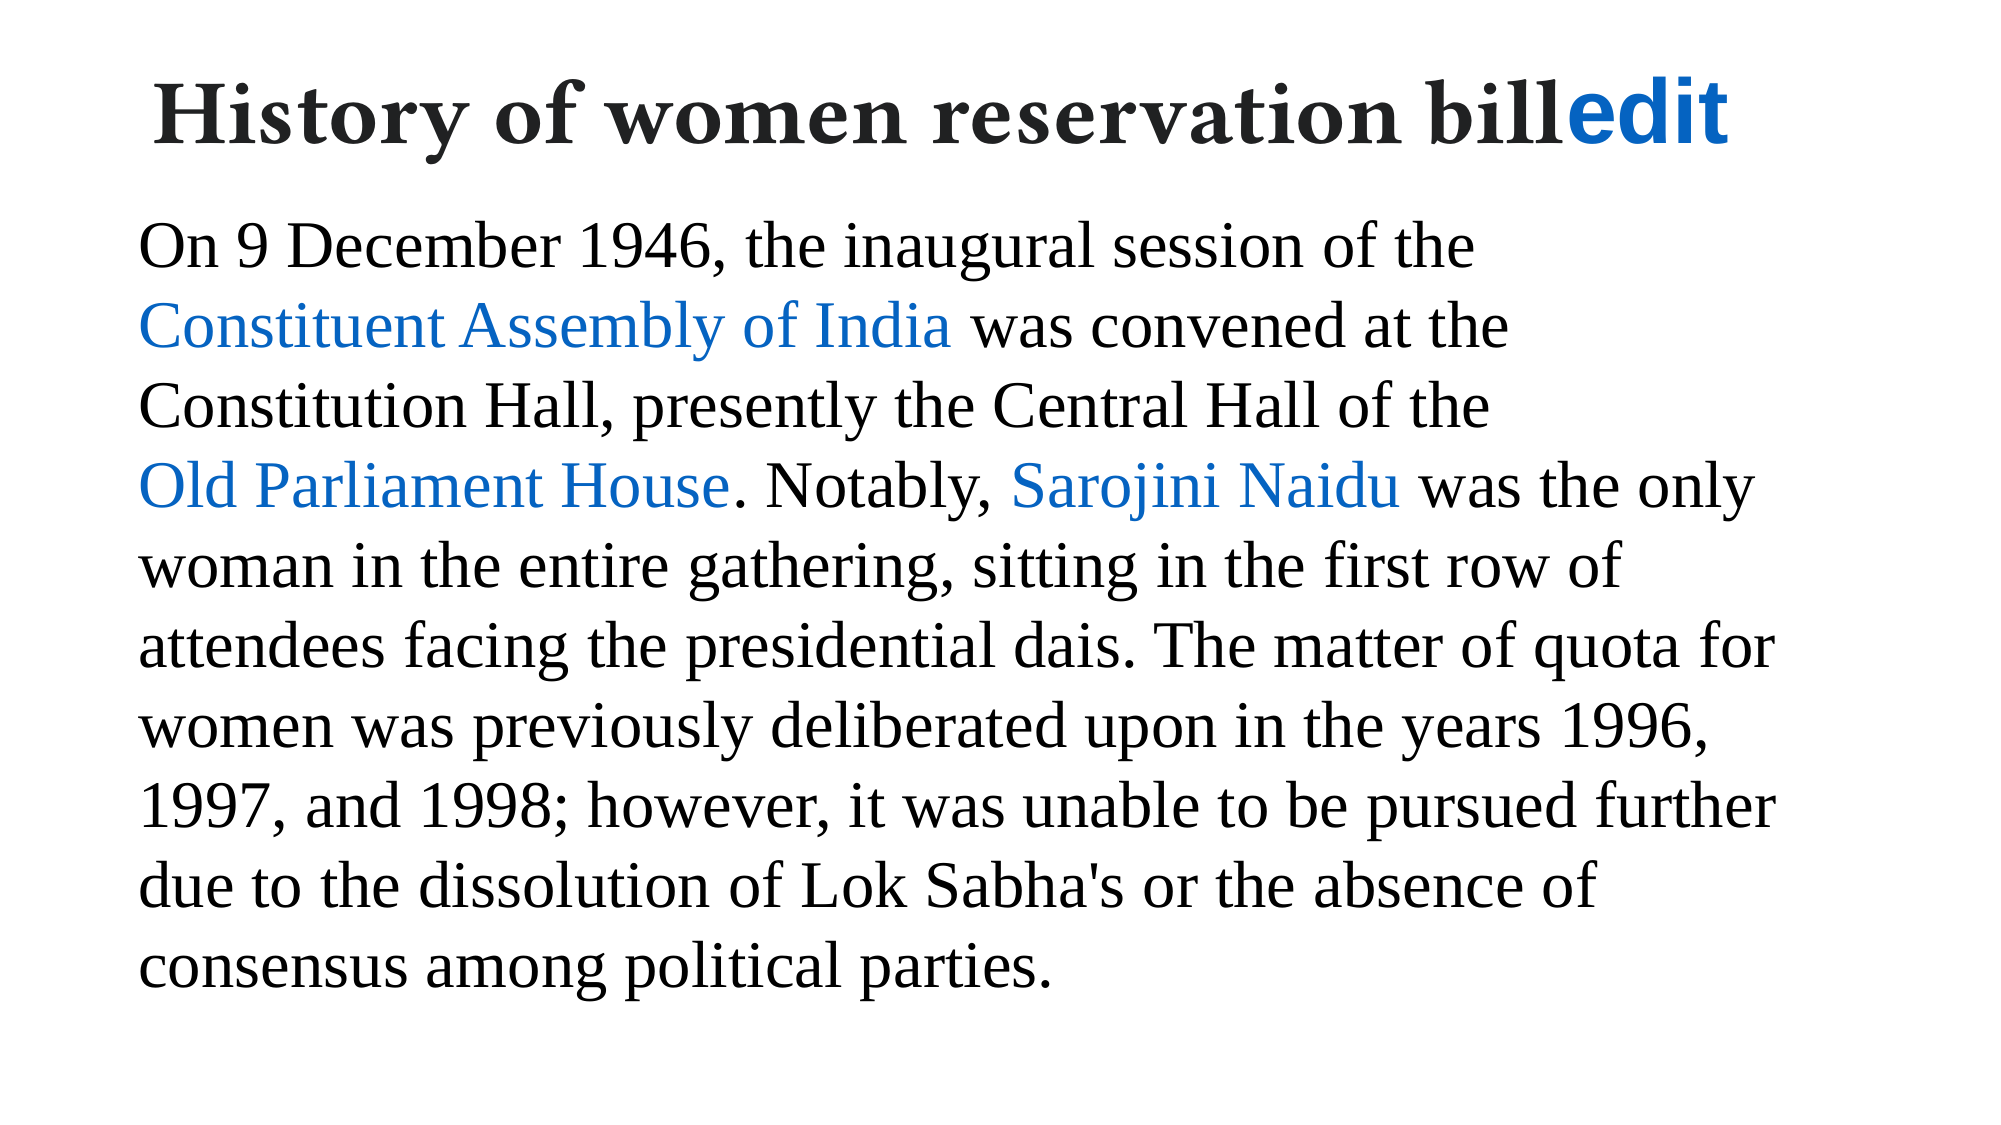

# History of women reservation billedit
On 9 December 1946, the inaugural session of the Constituent Assembly of India was convened at the Constitution Hall, presently the Central Hall of the Old Parliament House. Notably, Sarojini Naidu was the only woman in the entire gathering, sitting in the first row of attendees facing the presidential dais. The matter of quota for women was previously deliberated upon in the years 1996, 1997, and 1998; however, it was unable to be pursued further due to the dissolution of Lok Sabha's or the absence of consensus among political parties.